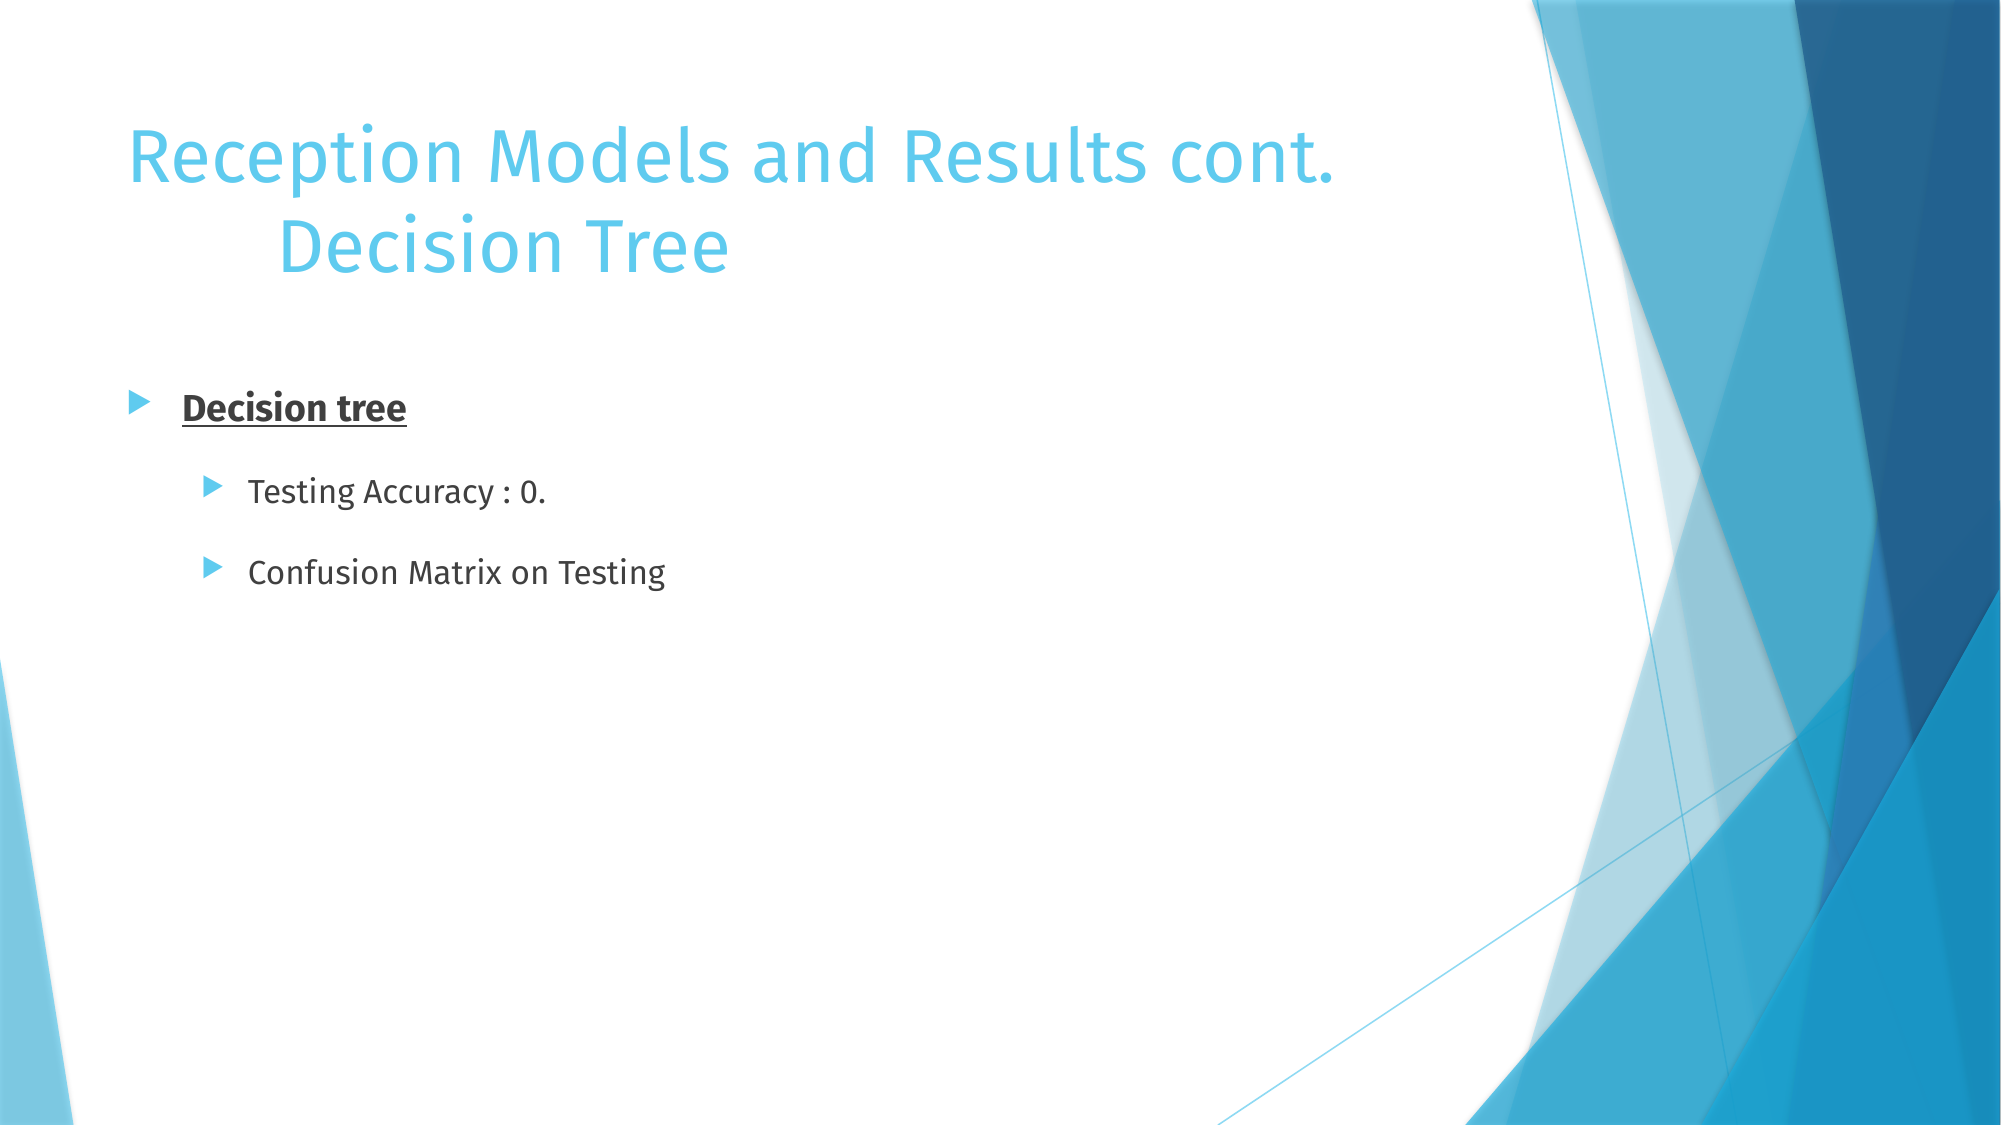

# Reception Models and Results cont. Decision Tree
Decision tree
Testing Accuracy : 0.
Confusion Matrix on Testing